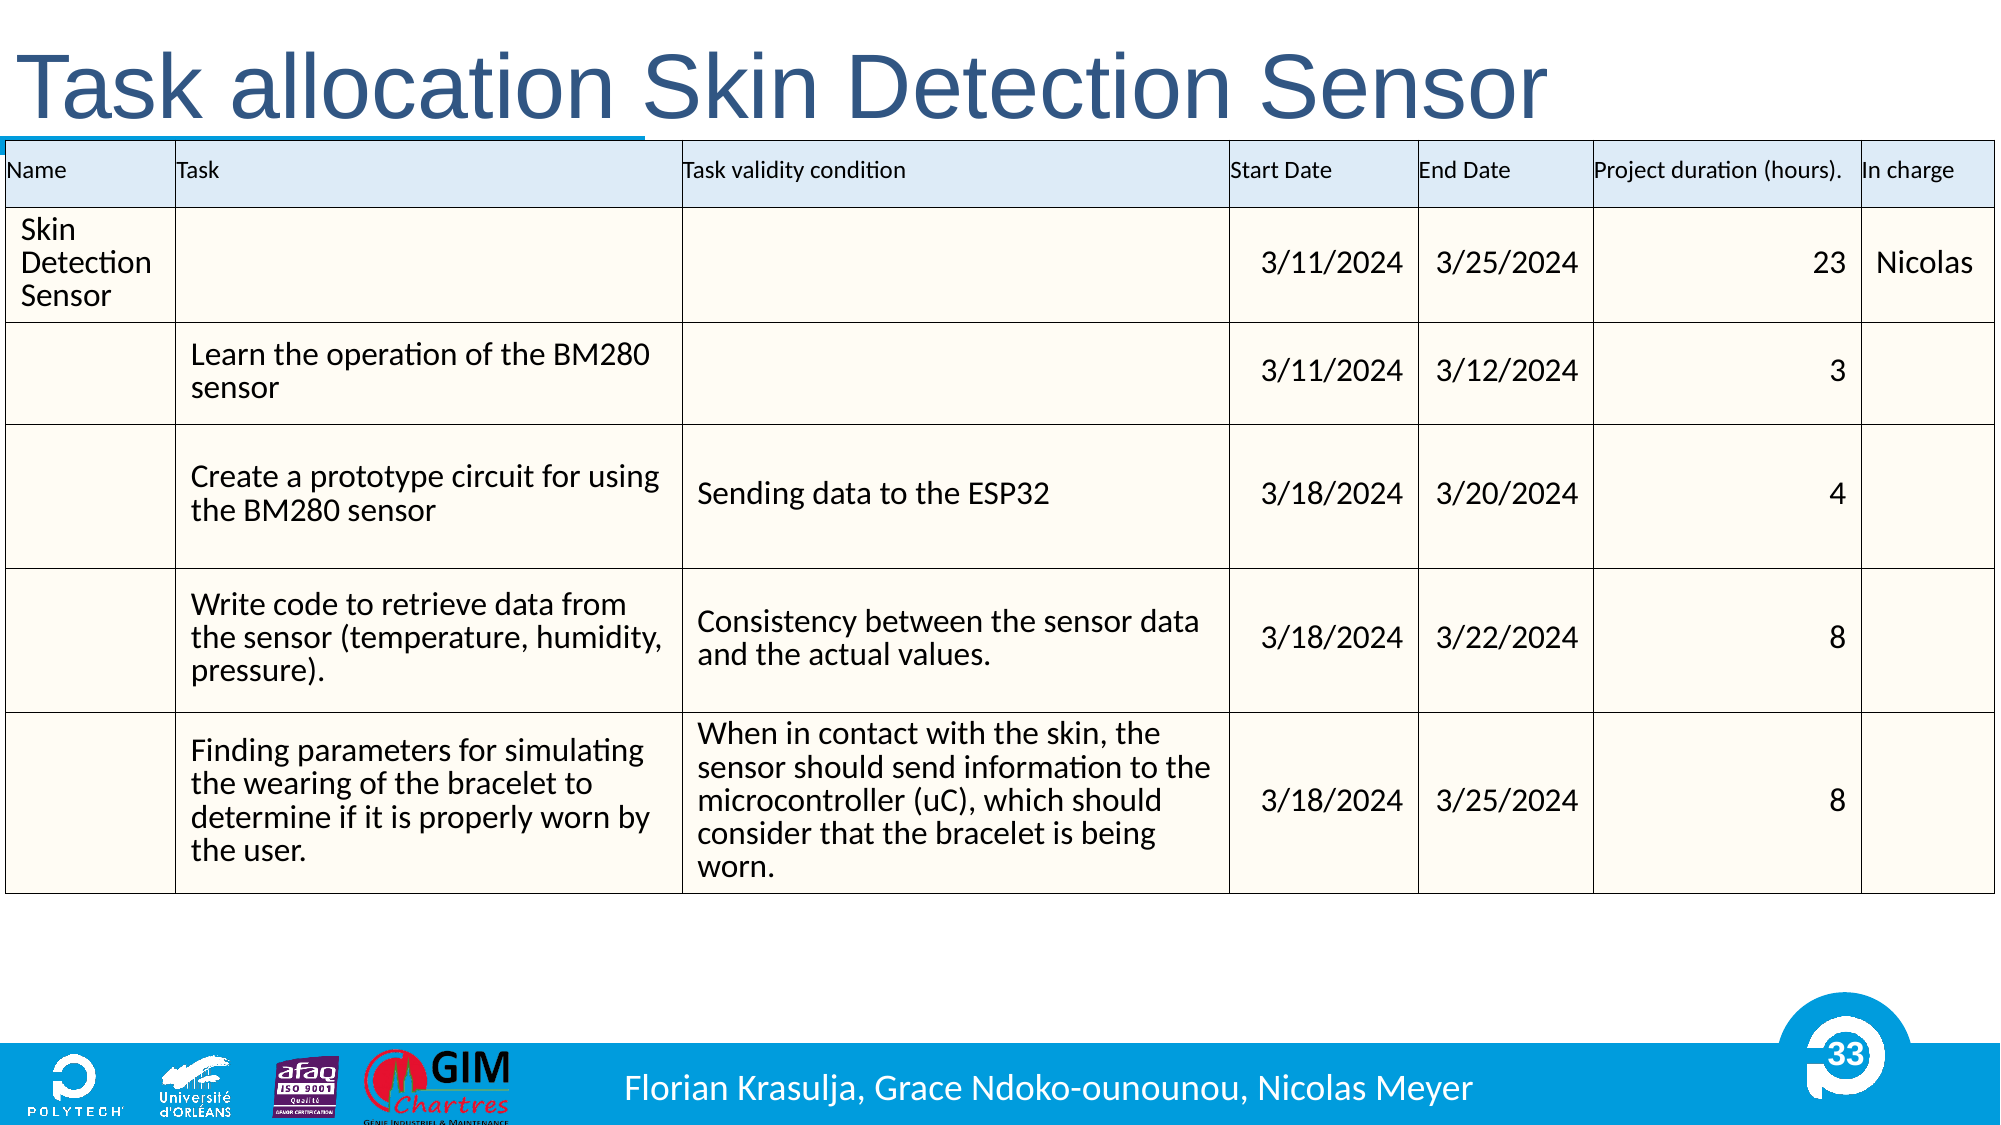

# Task allocation Skin Detection Sensor
| Name | Task | Task validity condition | Start Date | End Date | Project duration (hours). | In charge |
| --- | --- | --- | --- | --- | --- | --- |
| Skin Detection Sensor |  |  | 3/11/2024 | 3/25/2024 | 23 | Nicolas |
|  | Learn the operation of the BM280 sensor |  | 3/11/2024 | 3/12/2024 | 3 |  |
|  | Create a prototype circuit for using the BM280 sensor | Sending data to the ESP32 | 3/18/2024 | 3/20/2024 | 4 |  |
|  | Write code to retrieve data from the sensor (temperature, humidity, pressure). | Consistency between the sensor data and the actual values. | 3/18/2024 | 3/22/2024 | 8 |  |
|  | Finding parameters for simulating the wearing of the bracelet to determine if it is properly worn by the user. | When in contact with the skin, the sensor should send information to the microcontroller (uC), which should consider that the bracelet is being worn. | 3/18/2024 | 3/25/2024 | 8 |  |